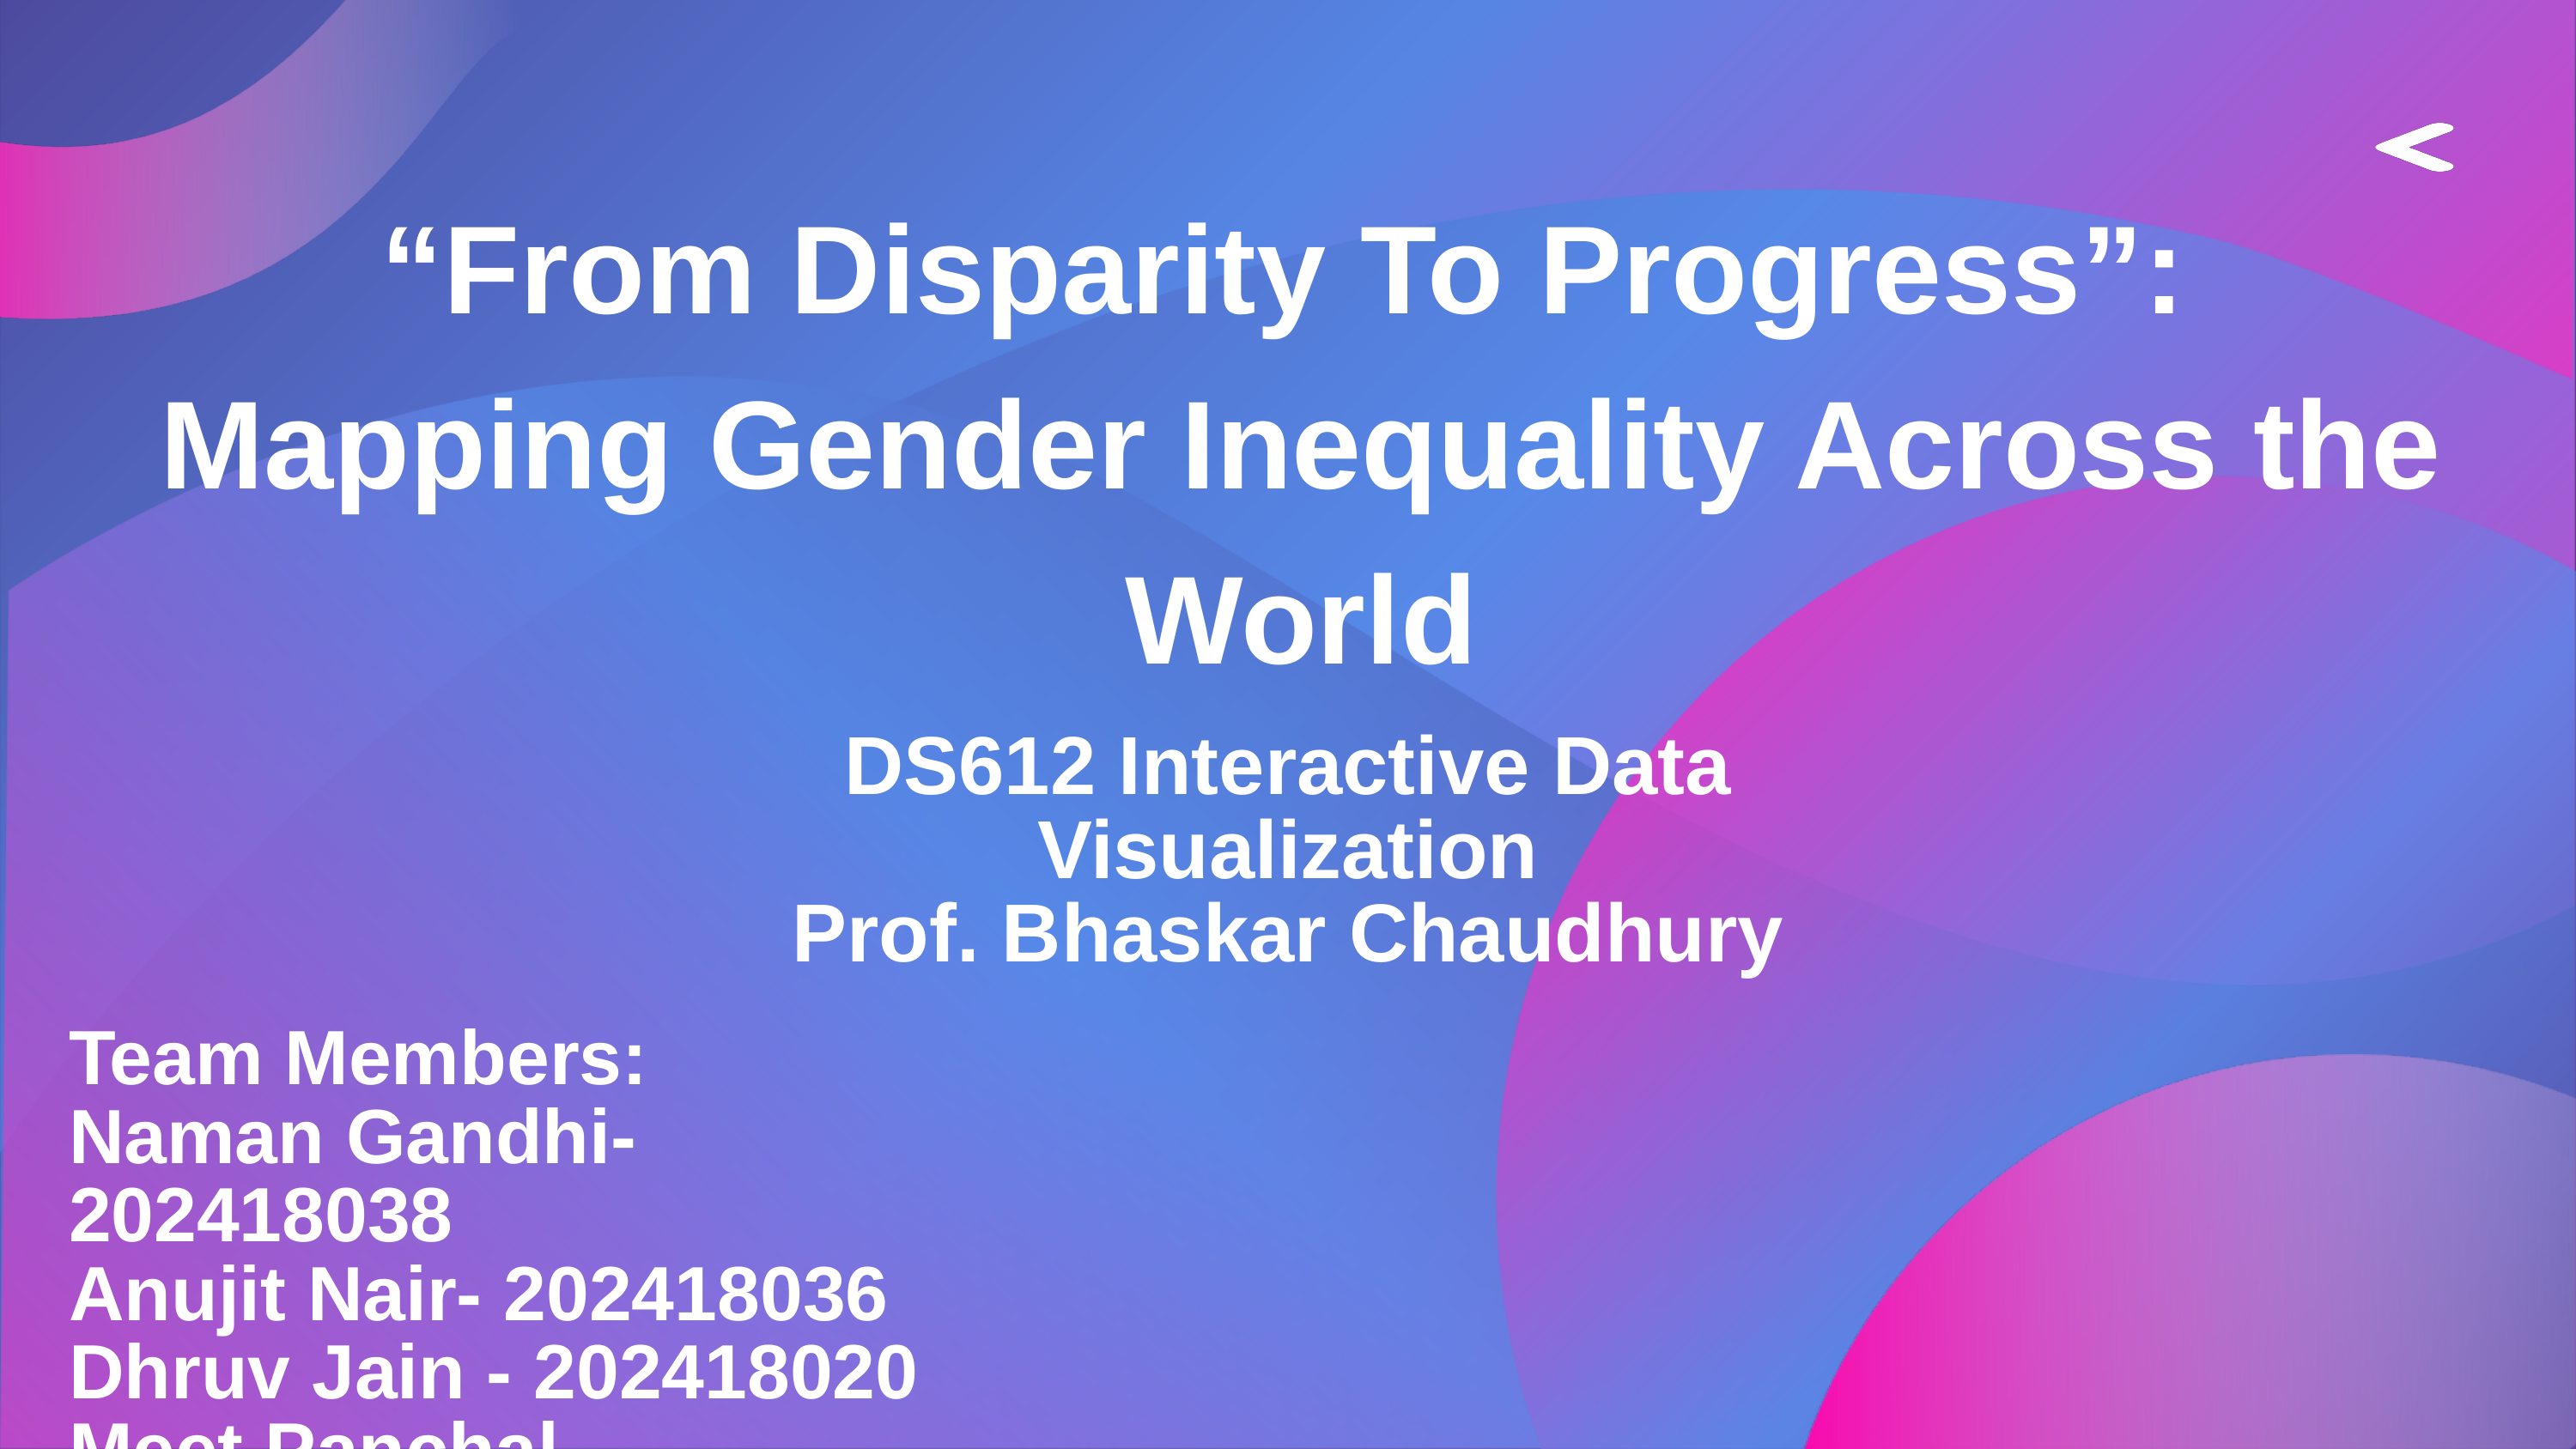

“From Disparity To Progress”:
Mapping Gender Inequality Across the World
DS612 Interactive Data Visualization
Prof. Bhaskar Chaudhury
Team Members:
Naman Gandhi- 202418038
Anujit Nair- 202418036
Dhruv Jain - 202418020
Meet Panchal - 202418042